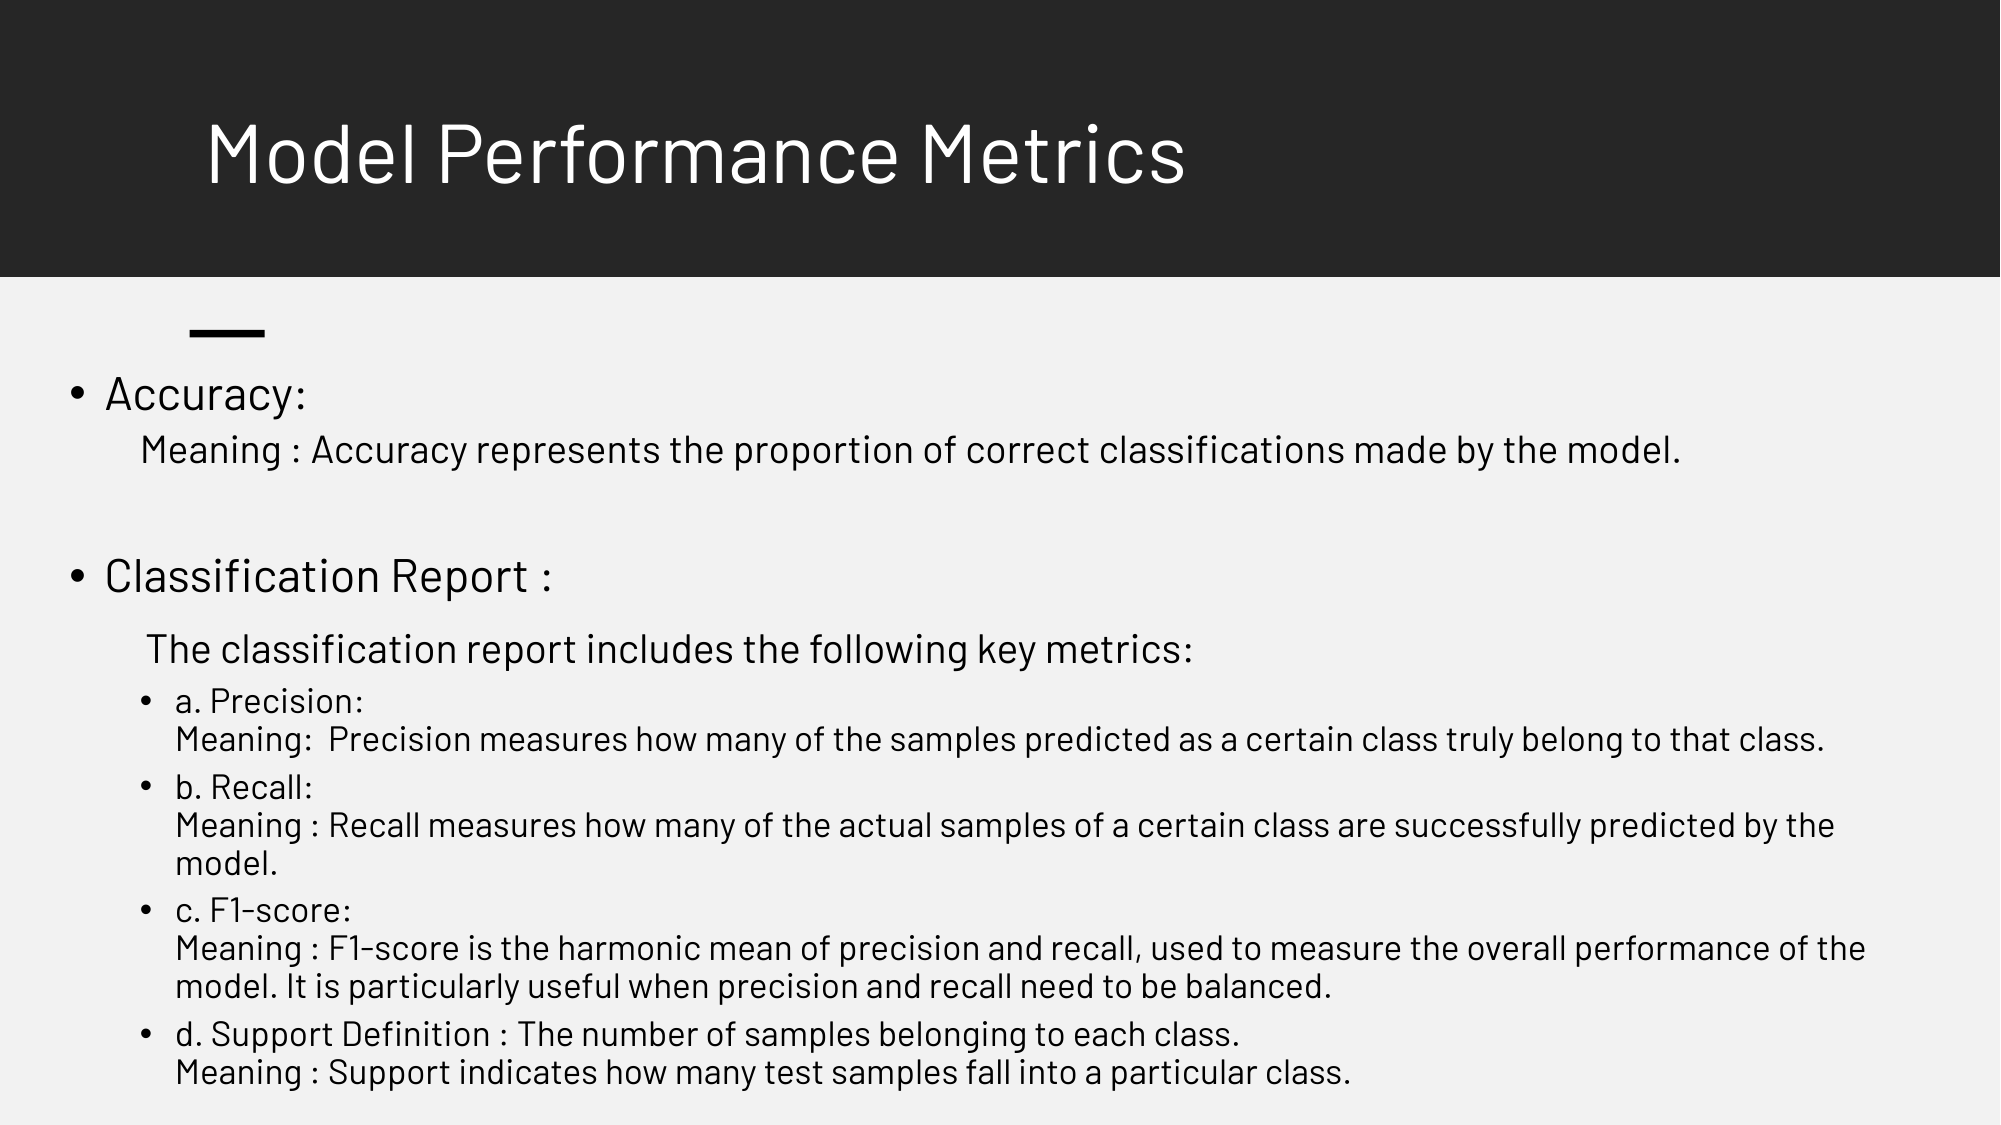

# Model Performance Metrics

Accuracy:
Meaning : Accuracy represents the proportion of correct classifications made by the model.

Classification Report :
        The classification report includes the following key metrics:
a. Precision:
Meaning:  Precision measures how many of the samples predicted as a certain class truly belong to that class.
b. Recall:
Meaning : Recall measures how many of the actual samples of a certain class are successfully predicted by the model.
c. F1-score:
Meaning : F1-score is the harmonic mean of precision and recall, used to measure the overall performance of the model. It is particularly useful when precision and recall need to be balanced.
d. Support Definition : The number of samples belonging to each class.
Meaning : Support indicates how many test samples fall into a particular class.